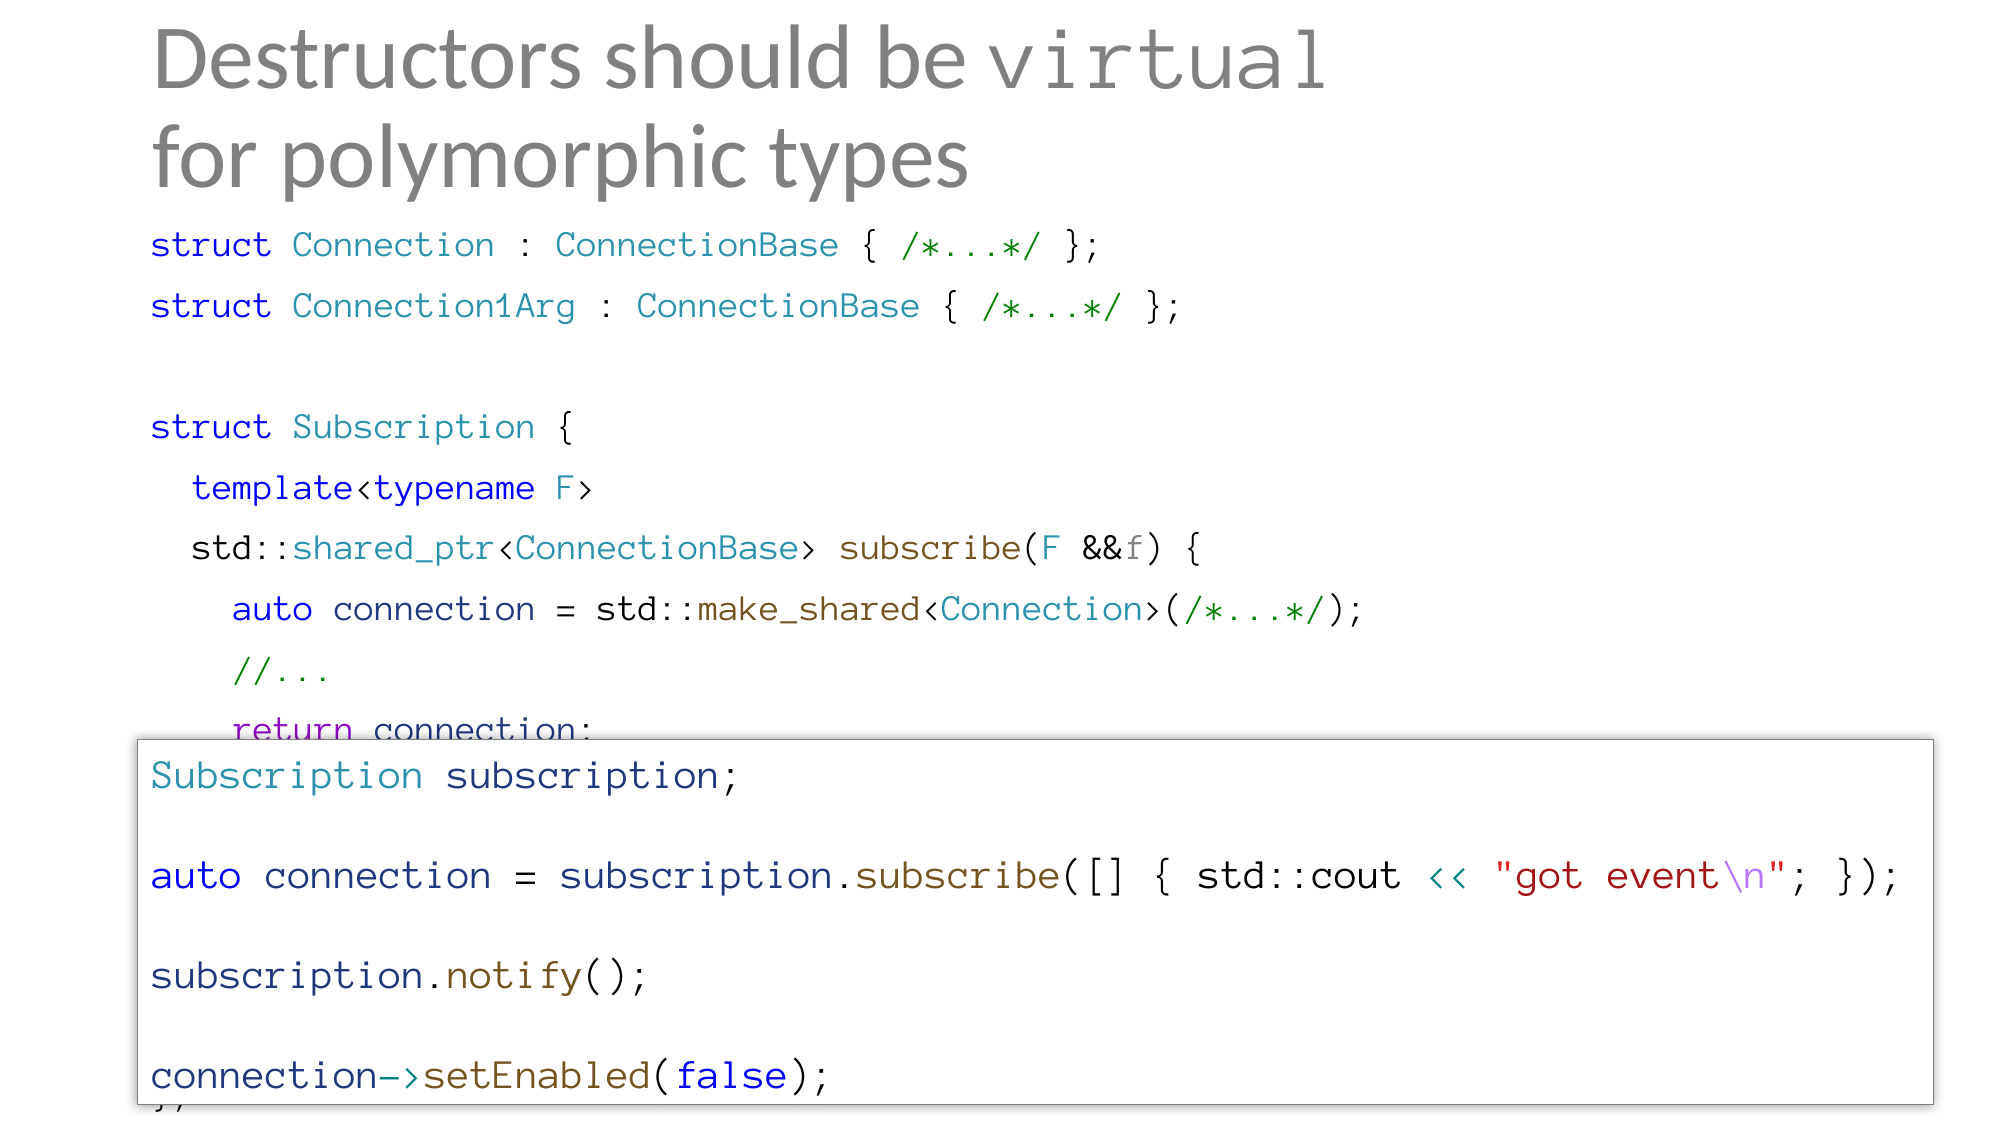

# Destructors should be virtual for polymorphic types
struct Connection : ConnectionBase { /*...*/ };
struct Connection1Arg : ConnectionBase { /*...*/ };

struct Subscription {
  template<typename F>
  std::shared_ptr<ConnectionBase> subscribe(F &&f) {
    auto connection = std::make_shared<Connection>(/*...*/);
    //...
    return connection;
  }
  void notify();

private:
  //...
};
Subscription subscription;

auto connection = subscription.subscribe([] { std::cout << "got event\n"; });

subscription.notify();

connection->setEnabled(false);